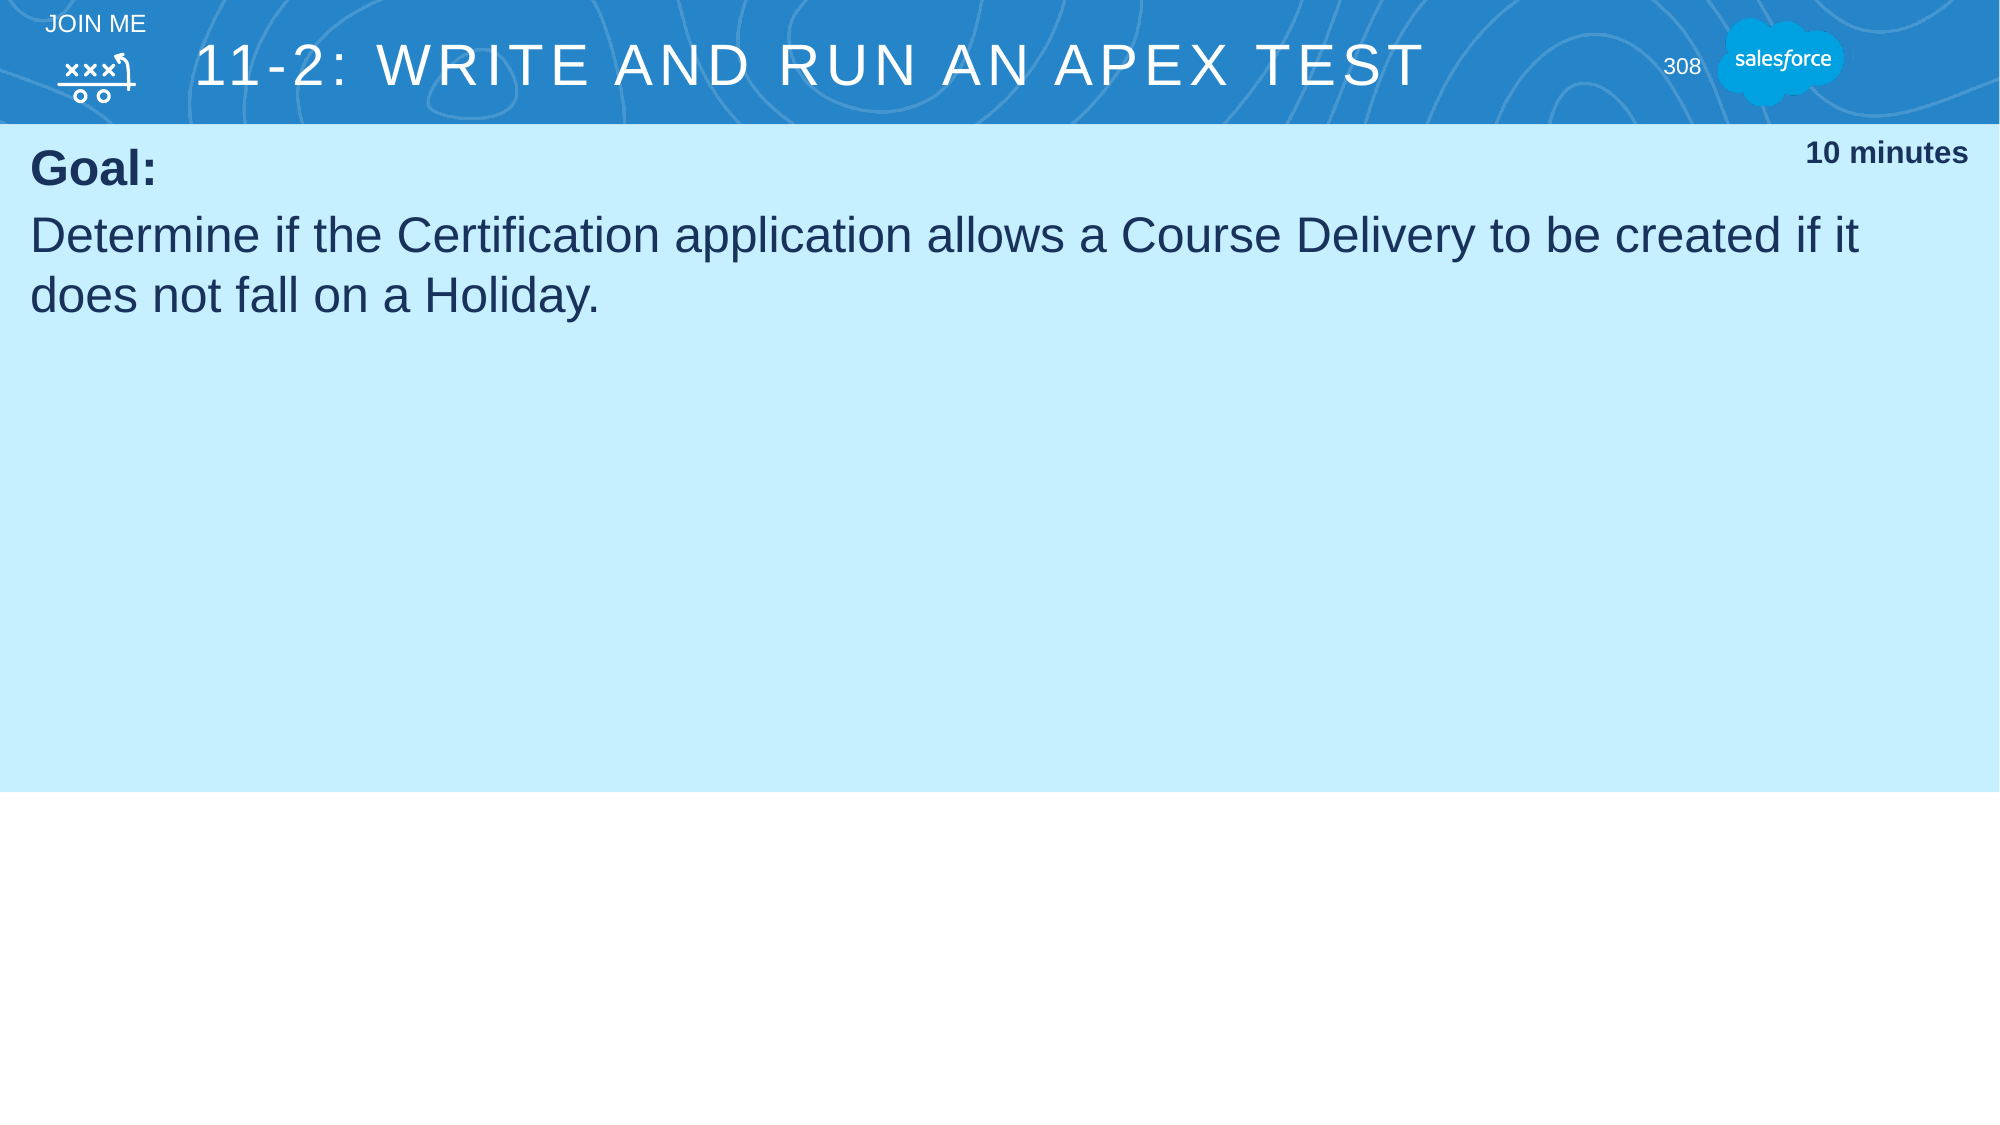

# 11-2: Write and Run an Apex Test
JOIN ME
308
Goal:
Determine if the Certification application allows a Course Delivery to be created if it does not fall on a Holiday.
10 minutes
Tasks:
Write a test that tests the business logic of a trigger and a class.